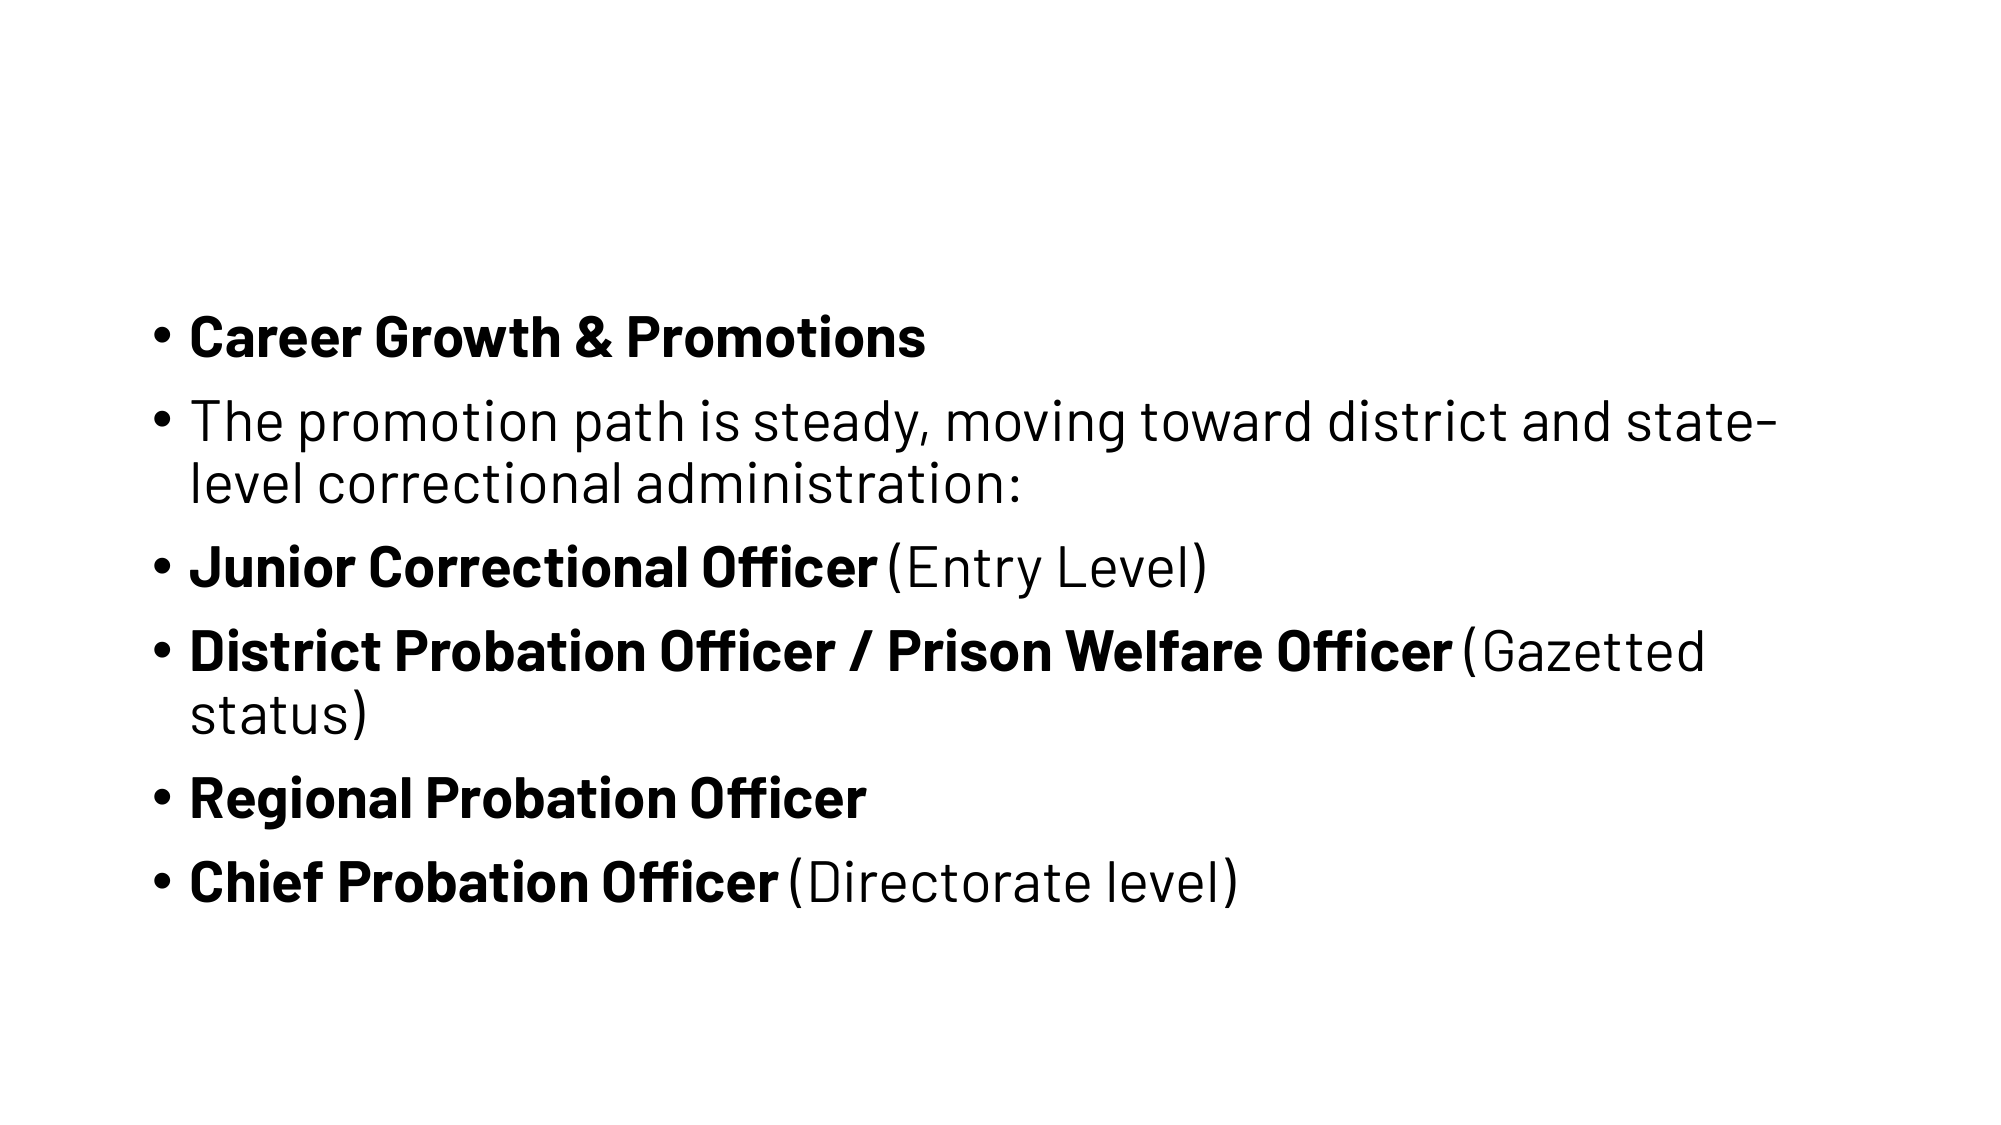

#
Career Growth & Promotions
The promotion path is steady, moving toward district and state-level correctional administration:
Junior Correctional Officer (Entry Level)
District Probation Officer / Prison Welfare Officer (Gazetted status)
Regional Probation Officer
Chief Probation Officer (Directorate level)